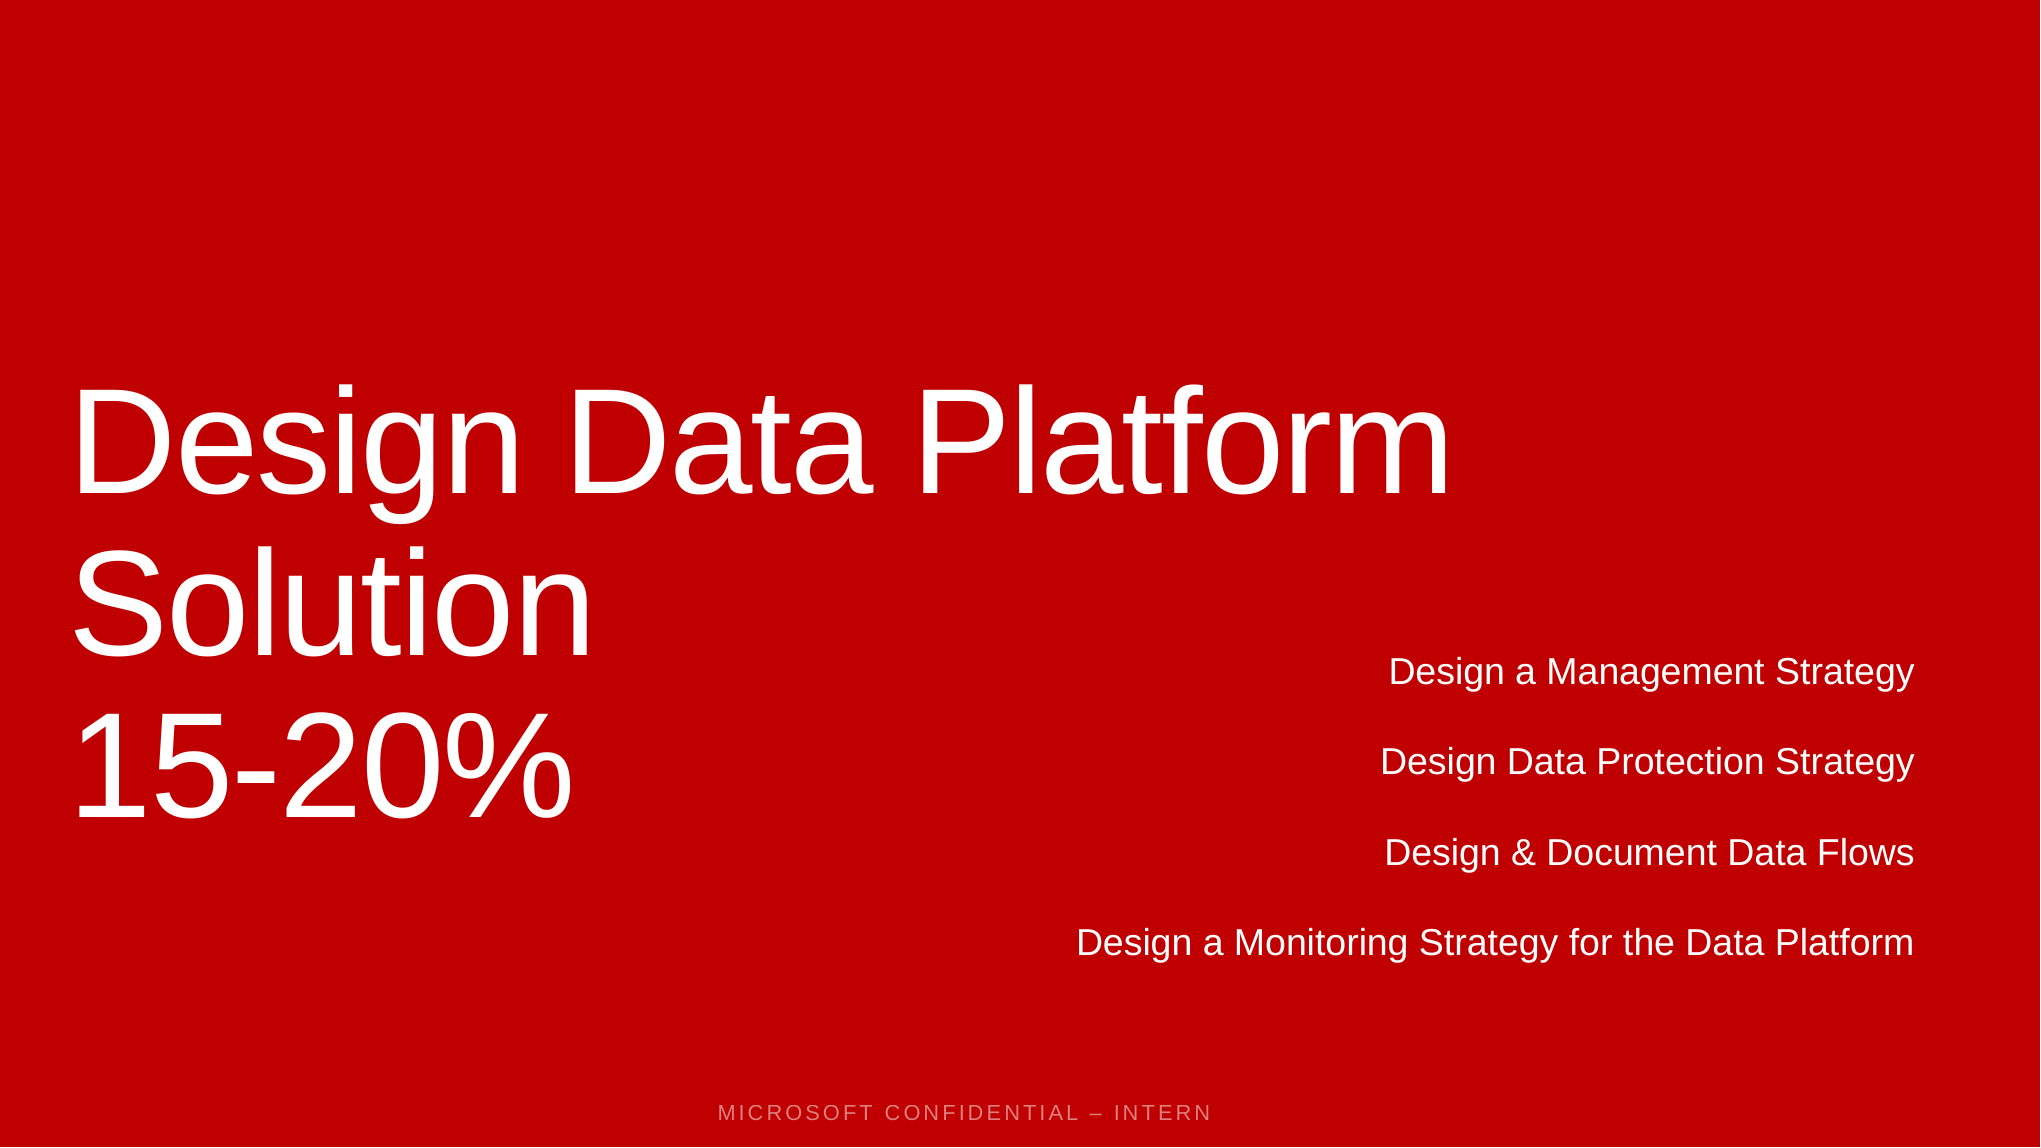

# Design Data Platform Solution 15-20%
Design a Management Strategy
Design Data Protection Strategy
Design & Document Data Flows
Design a Monitoring Strategy for the Data Platform